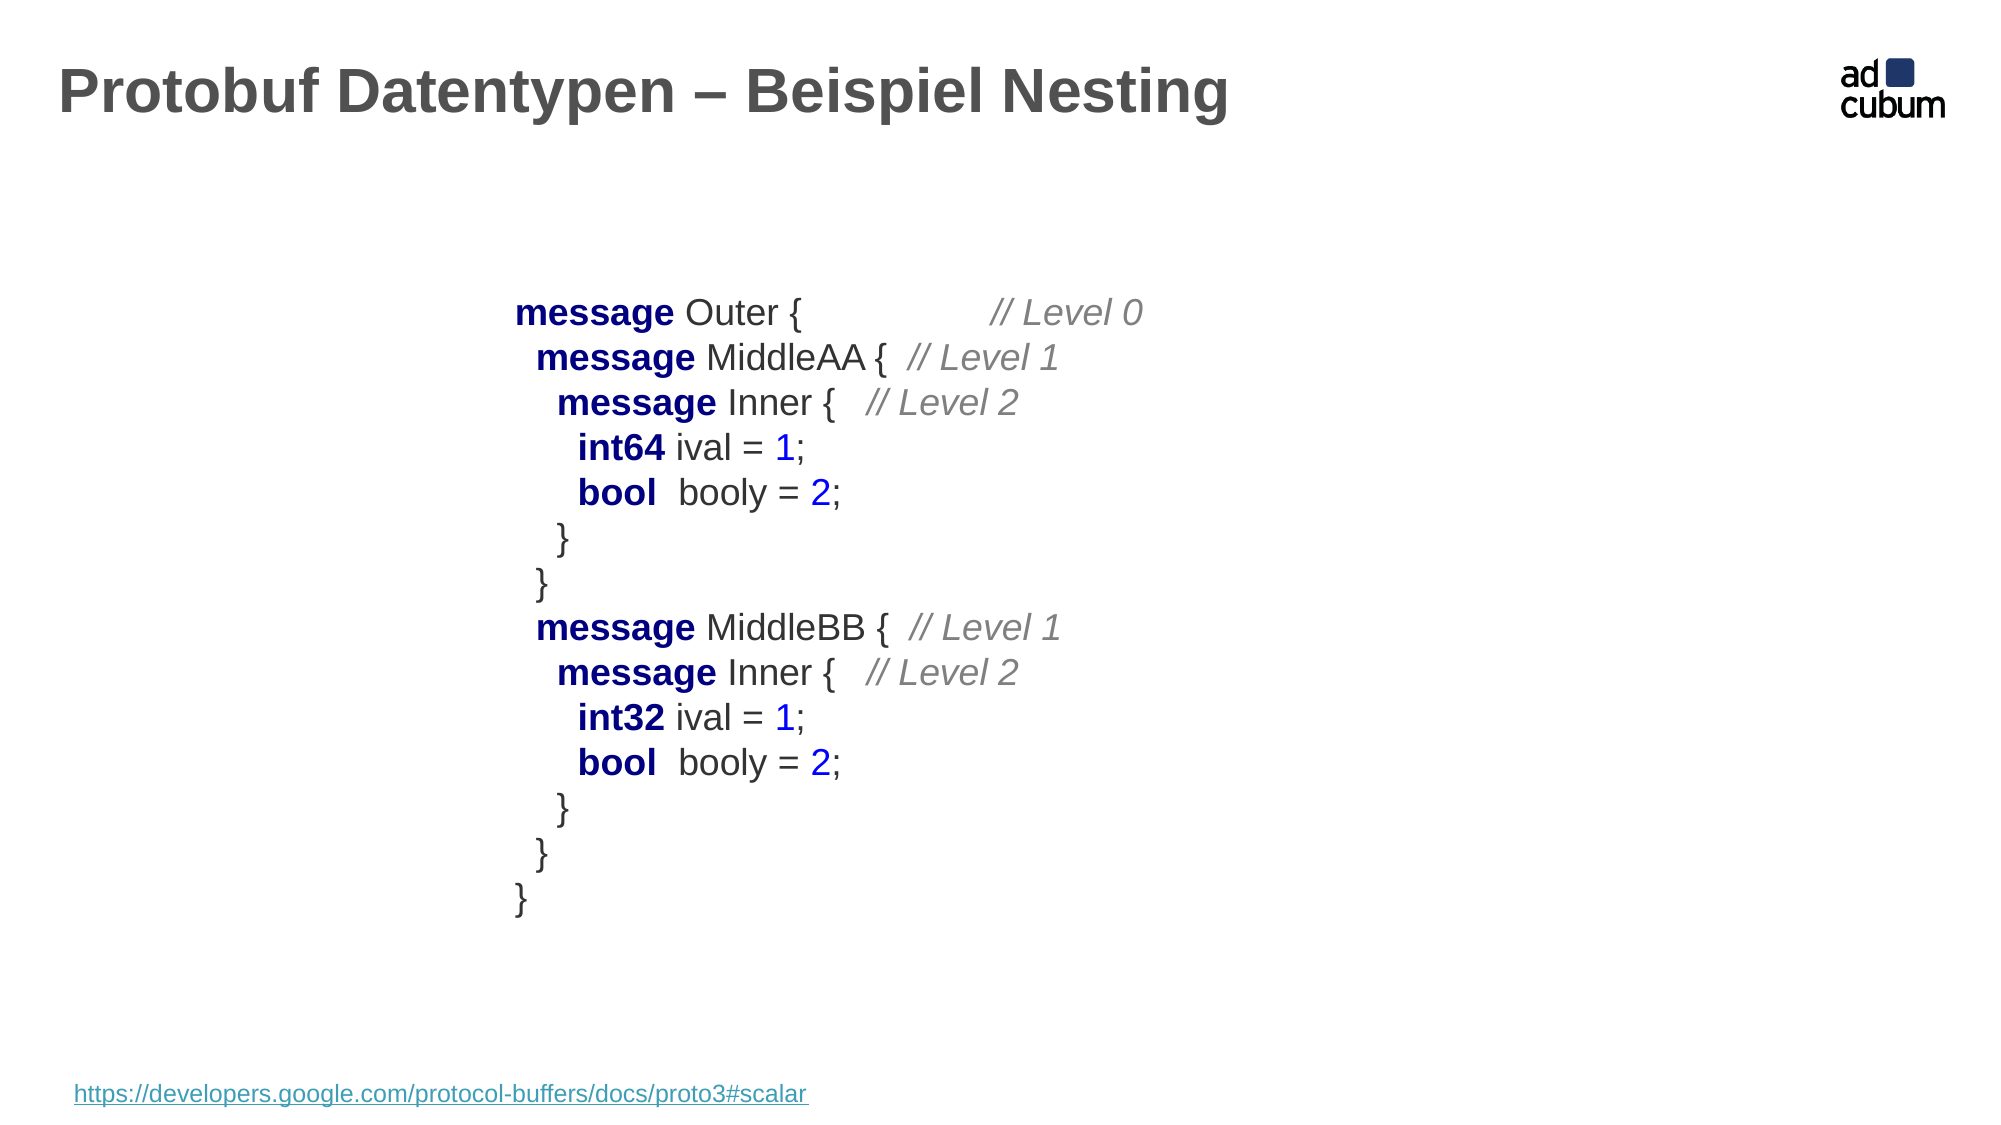

# Protobuf Datentypen – Beispiel Nesting

message Outer {                  // Level 0
  message MiddleAA {  // Level 1
    message Inner {   // Level 2
      int64 ival = 1;
      bool  booly = 2;
    }
  }
  message MiddleBB {  // Level 1
    message Inner {   // Level 2
      int32 ival = 1;
      bool  booly = 2;
    }
  }
}
https://developers.google.com/protocol-buffers/docs/proto3#scalar